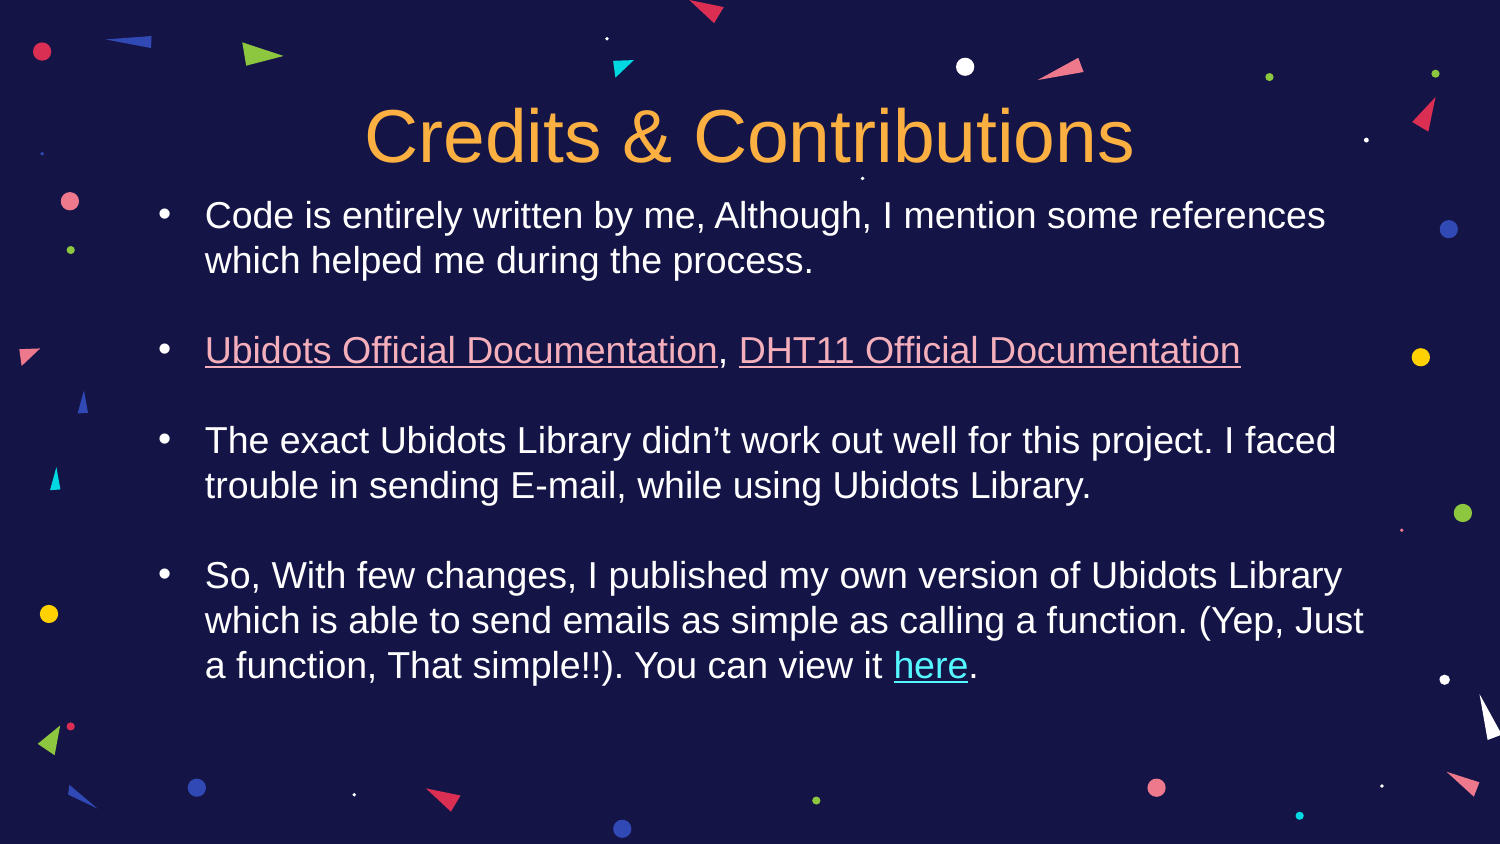

# Credits & Contributions
Code is entirely written by me, Although, I mention some references which helped me during the process.

Ubidots Official Documentation, DHT11 Official Documentation

The exact Ubidots Library didn’t work out well for this project. I faced trouble in sending E-mail, while using Ubidots Library.

So, With few changes, I published my own version of Ubidots Library which is able to send emails as simple as calling a function. (Yep, Just a function, That simple!!). You can view it here.